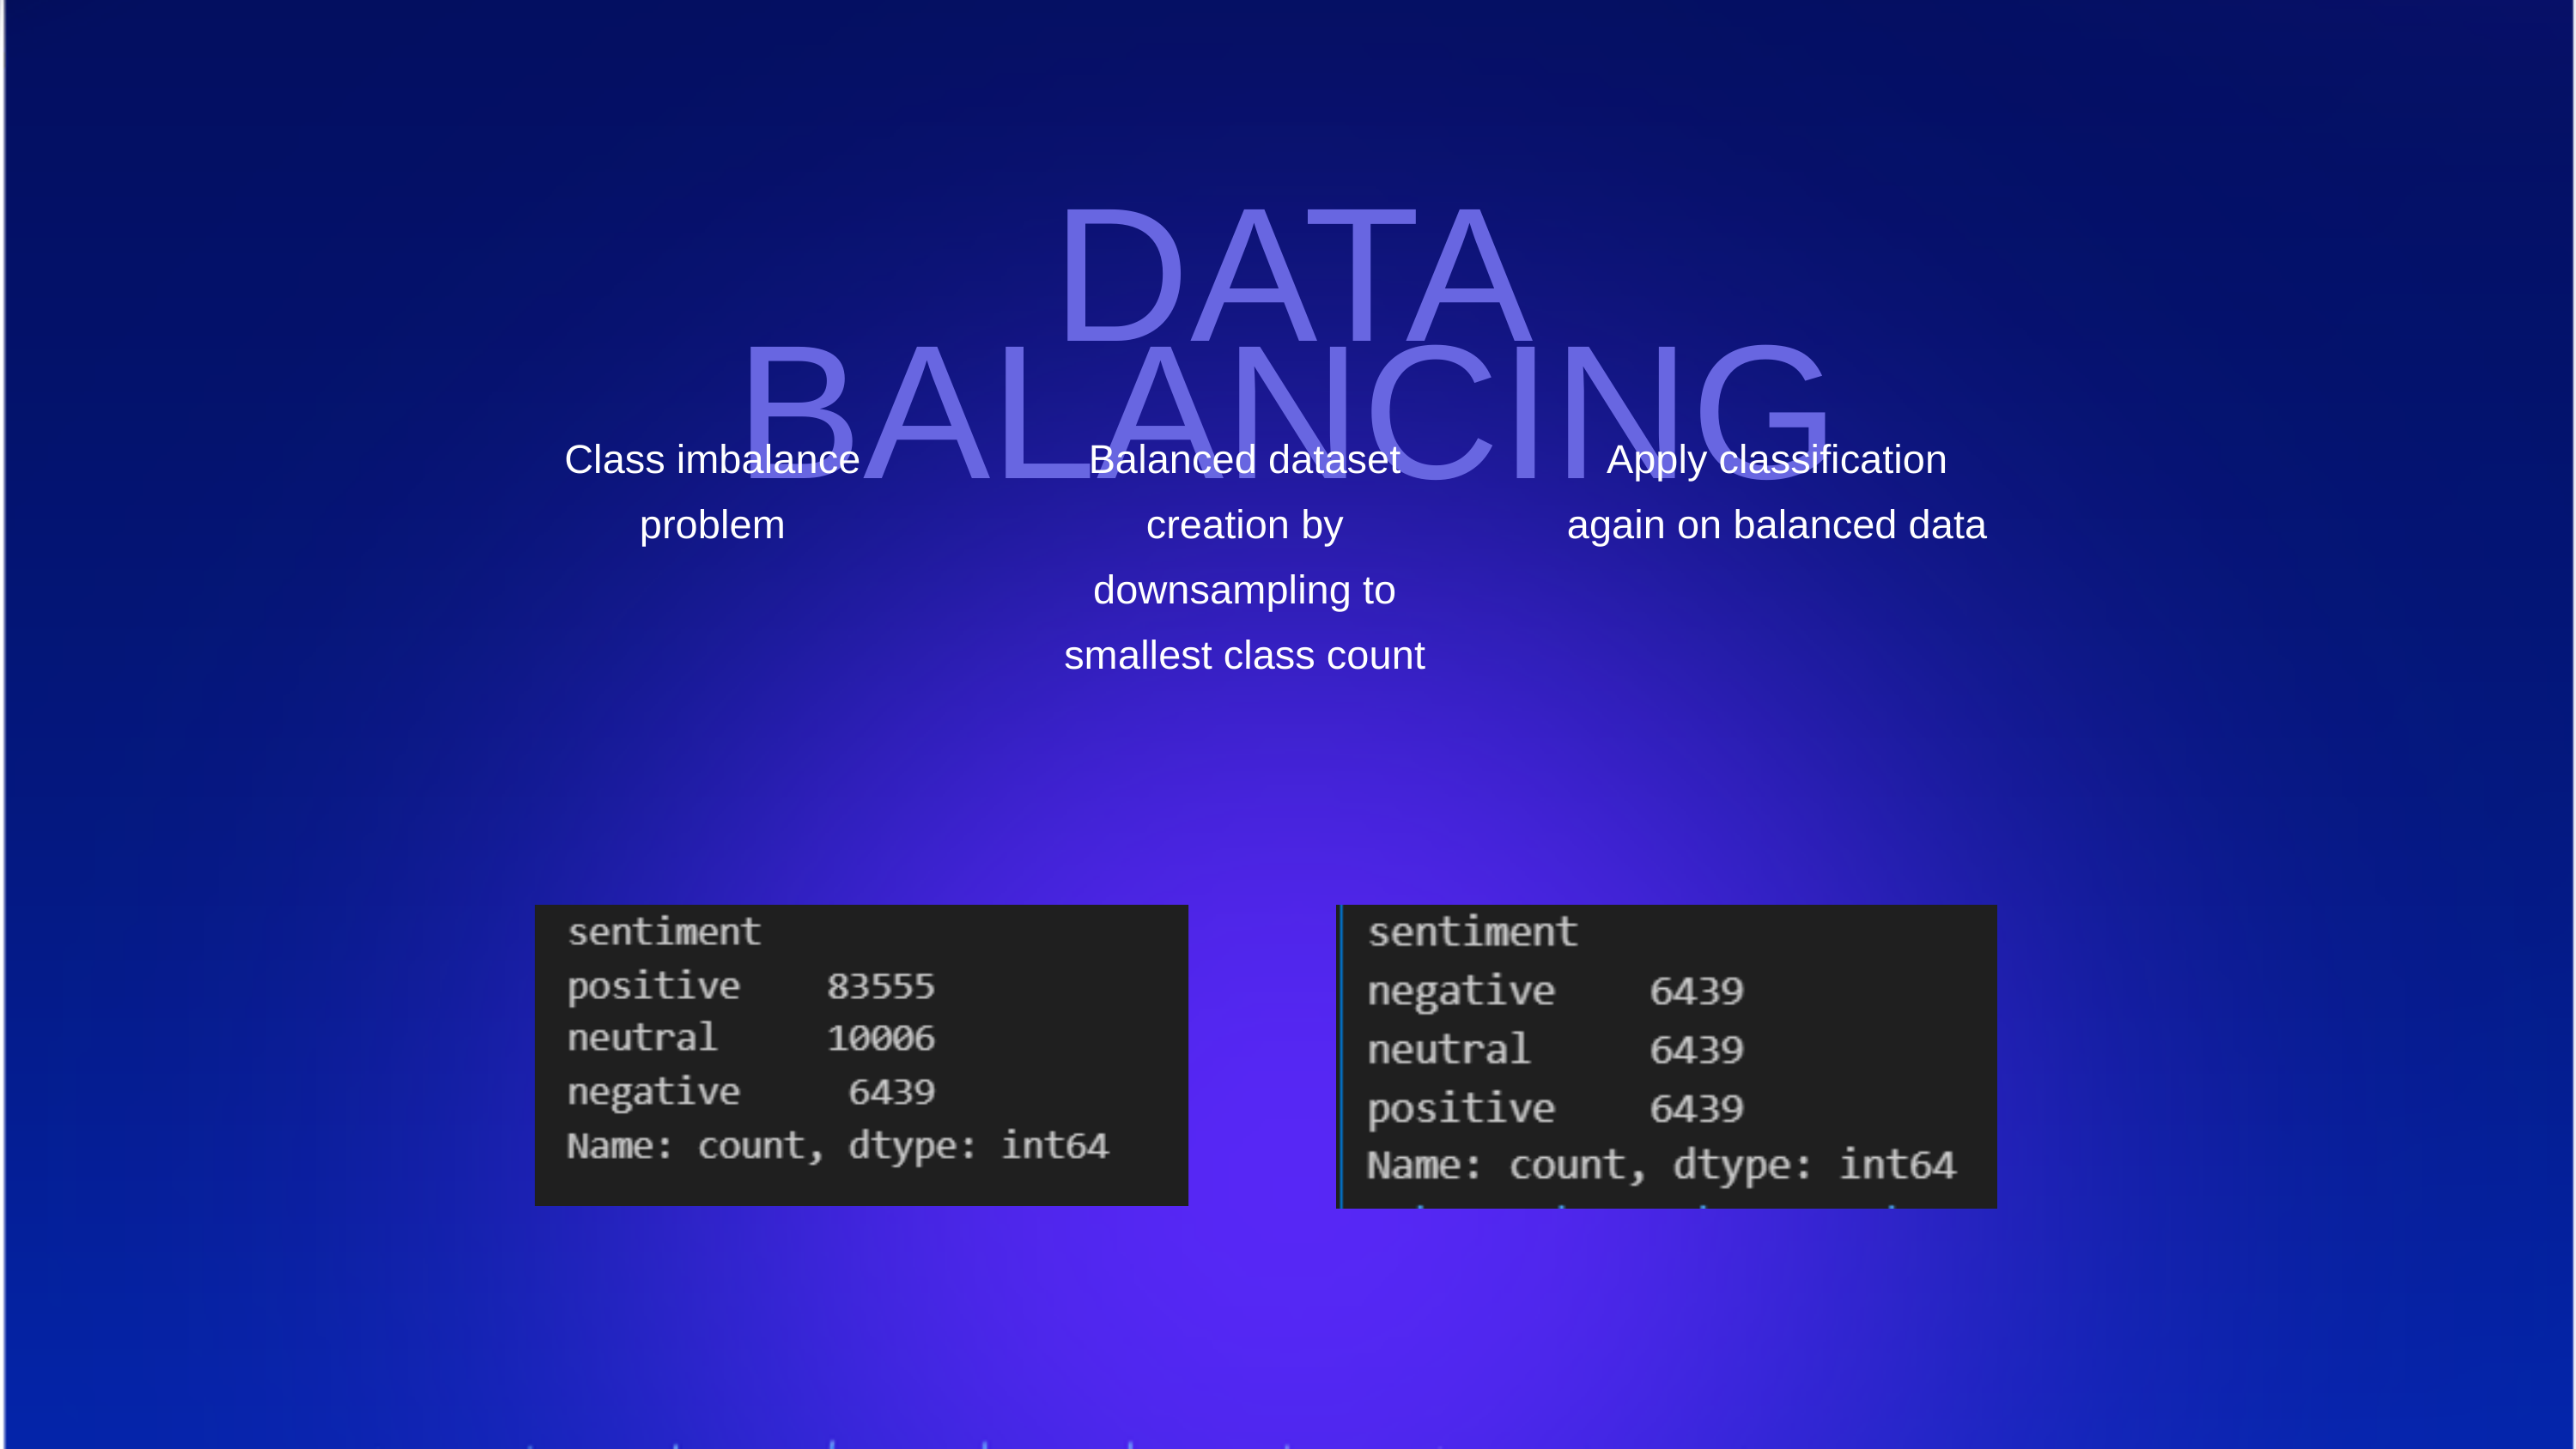

DATA BALANCING
Class imbalance problem
Balanced dataset creation by downsampling to smallest class count
Apply classification again on balanced data